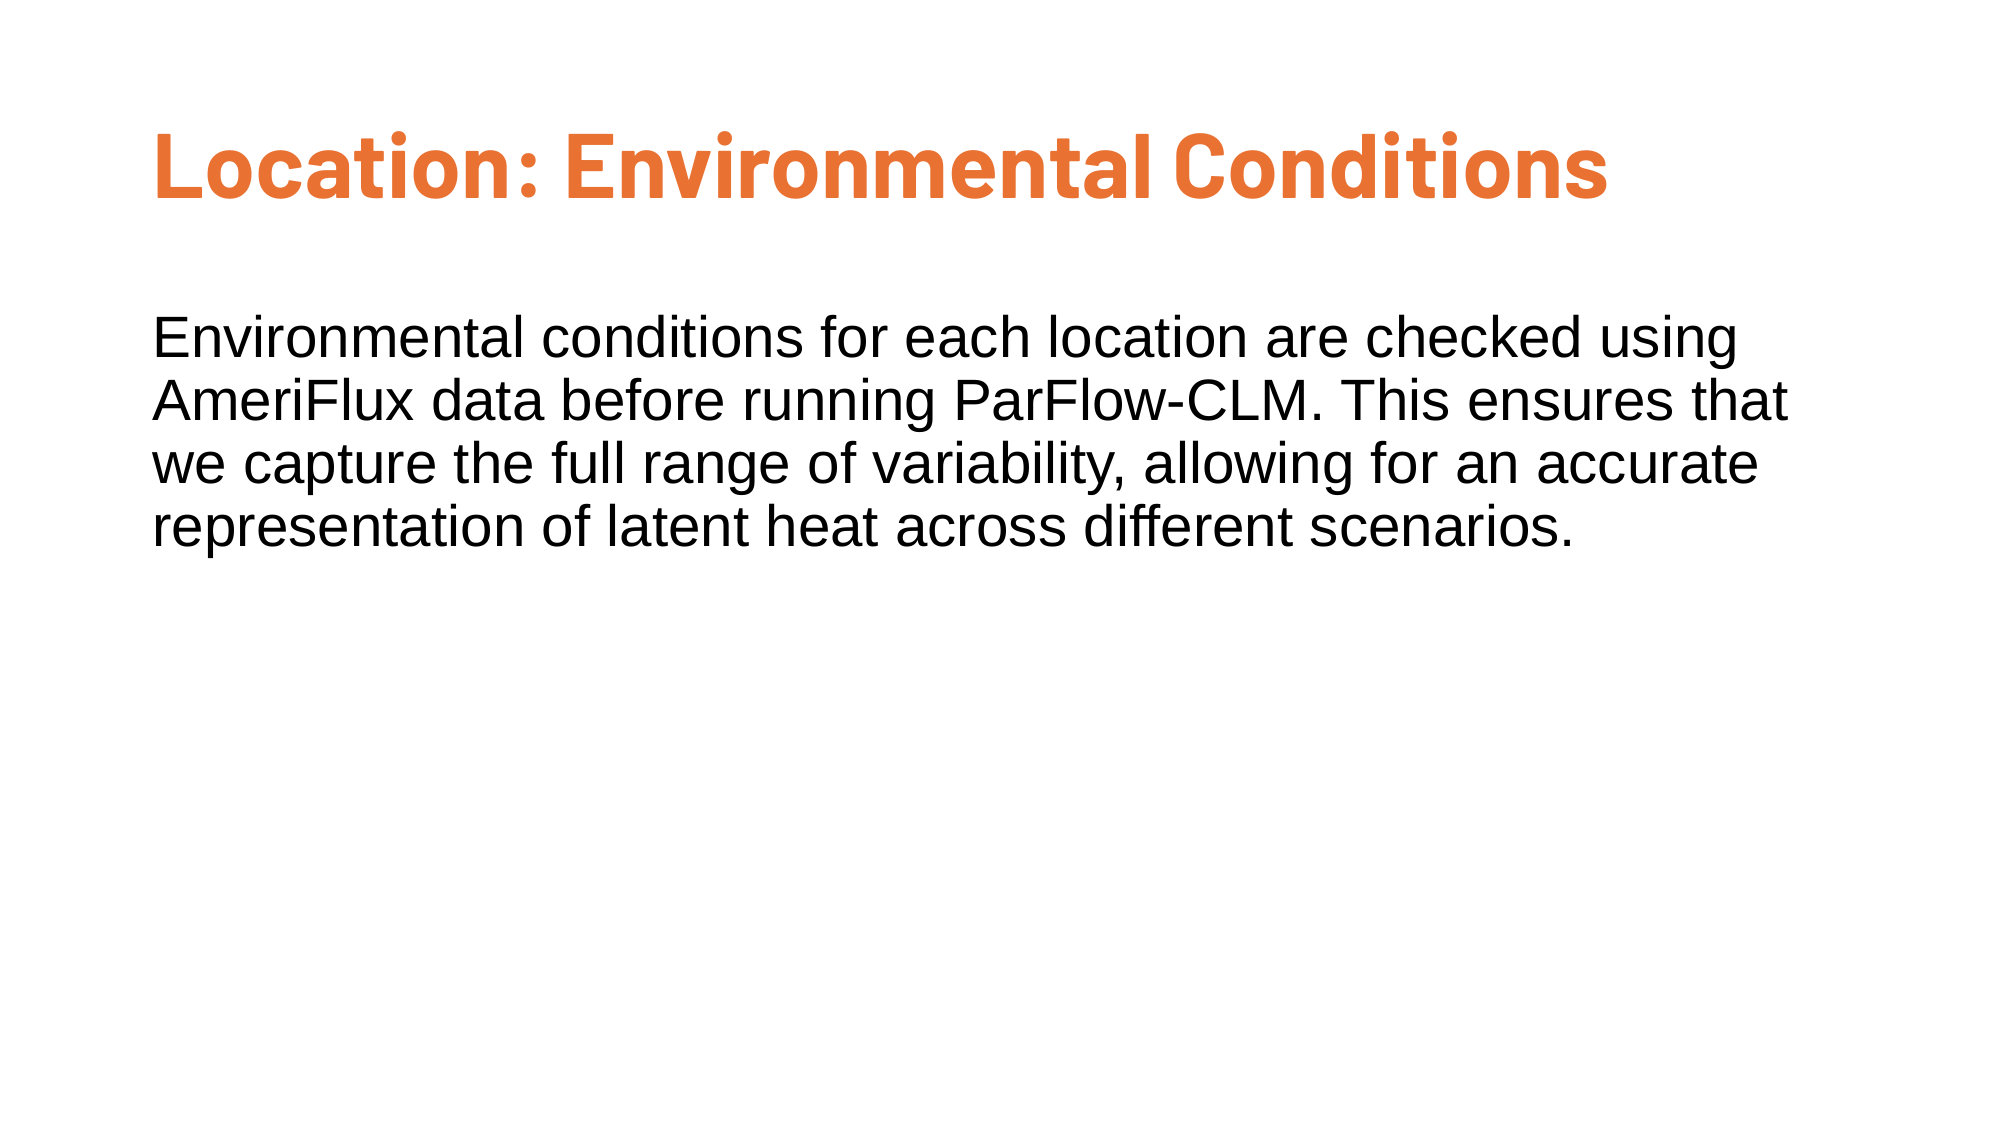

# Location: Environmental Conditions
Environmental conditions for each location are checked using AmeriFlux data before running ParFlow-CLM. This ensures that we capture the full range of variability, allowing for an accurate representation of latent heat across different scenarios.